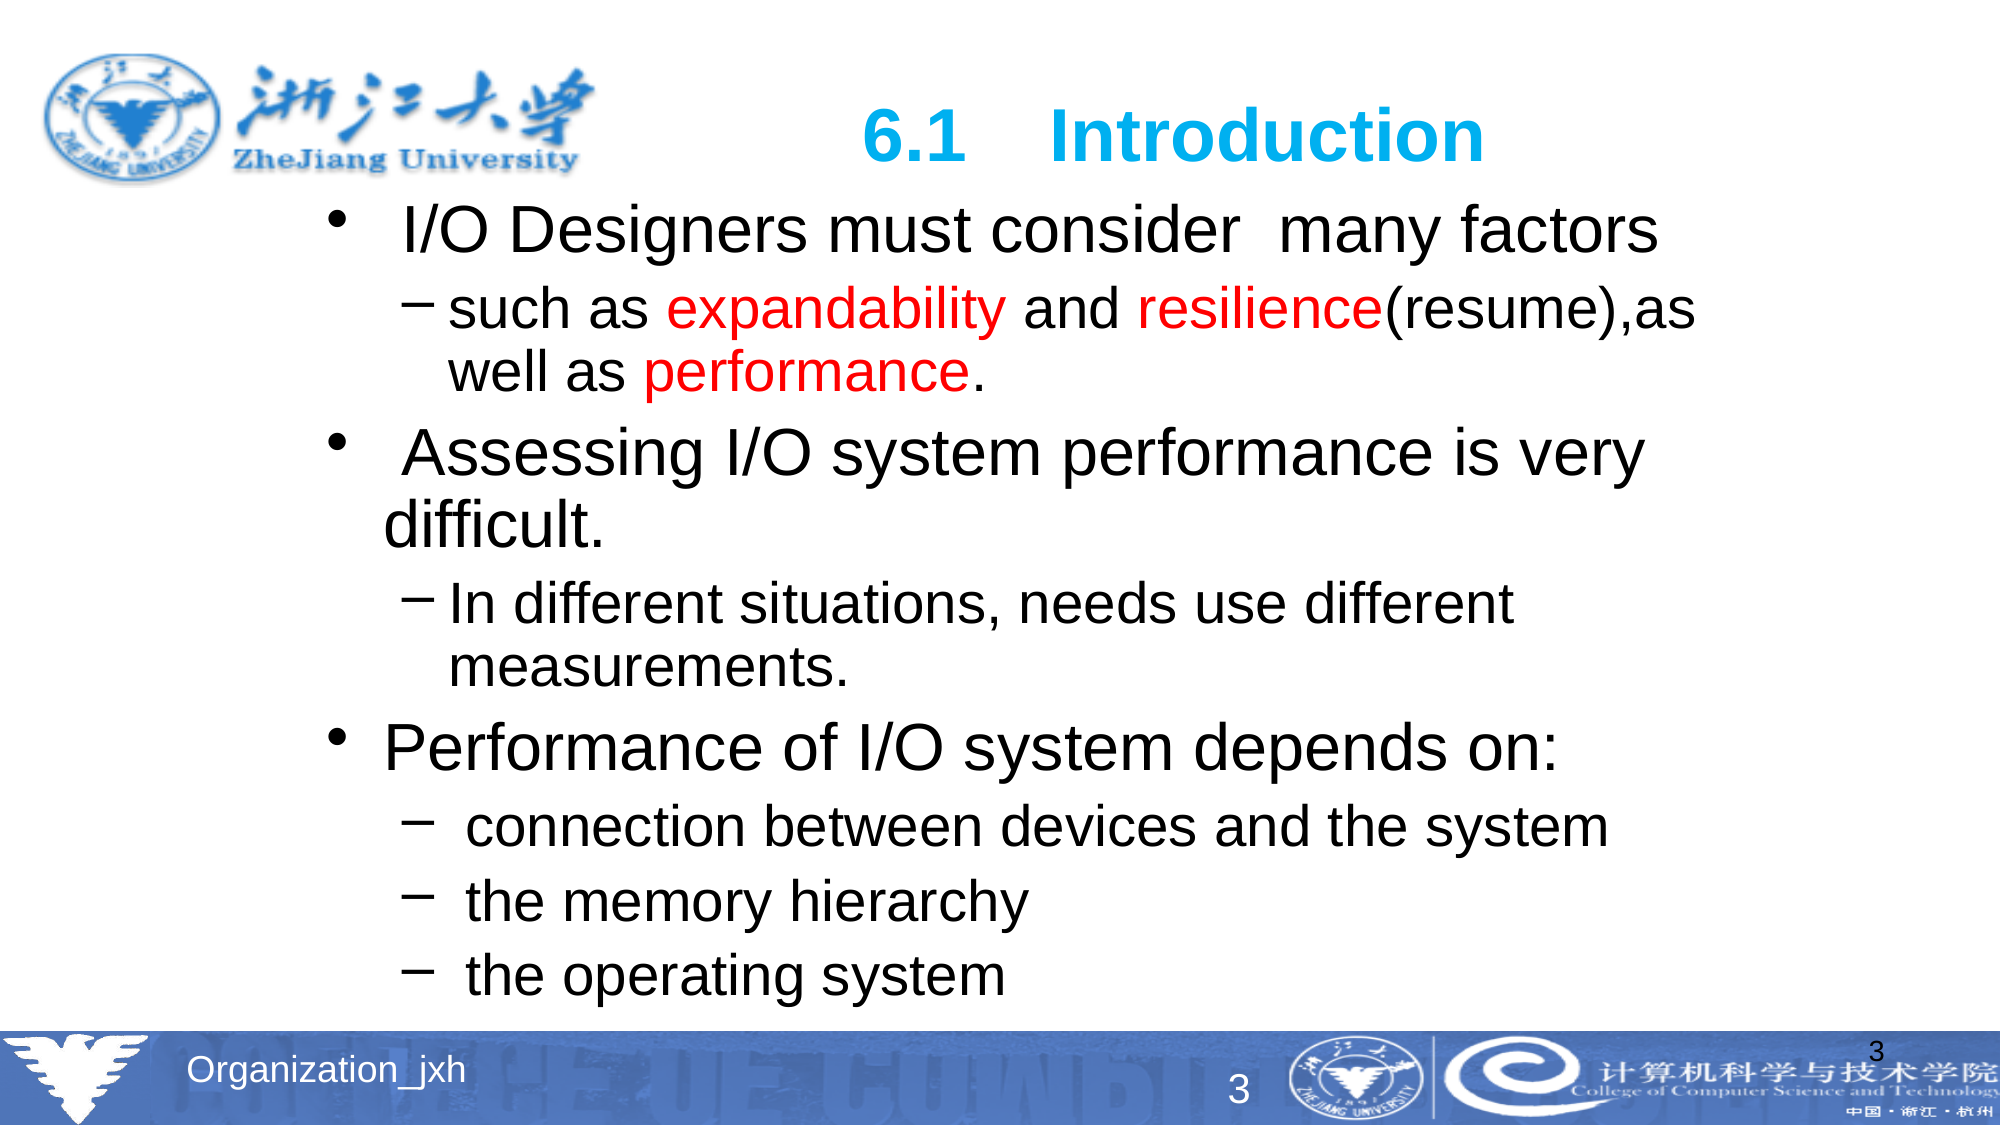

6.1    Introduction
 I/O Designers must consider  many factors
such as expandability and resilience(resume),as well as performance.
 Assessing I/O system performance is very difficult.
In different situations, needs use different measurements.
Performance of I/O system depends on:
 connection between devices and the system
 the memory hierarchy
 the operating system
3